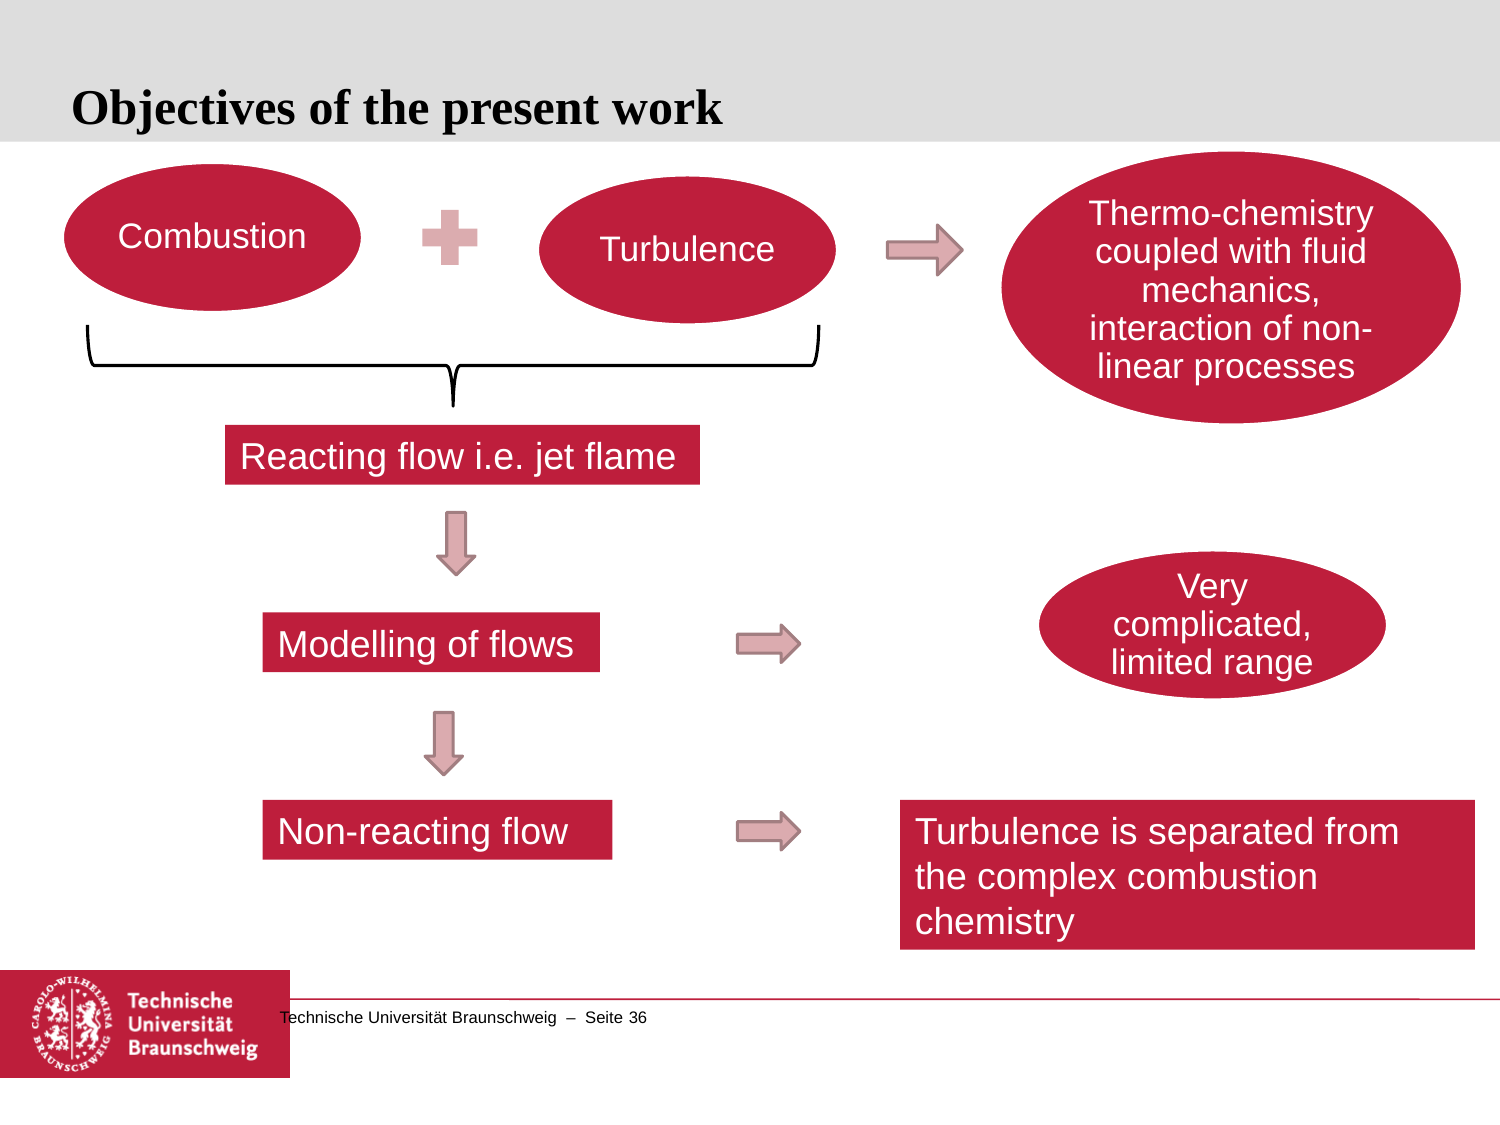

# Objectives of the present work

Thermo-chemistry coupled with fluid mechanics, interaction of non-linear processes

Combustion

Turbulence

Reacting flow i.e. jet flame

Very complicated, limited range
Modelling of flows

Non-reacting flow
Turbulence is separated from the complex combustion chemistry